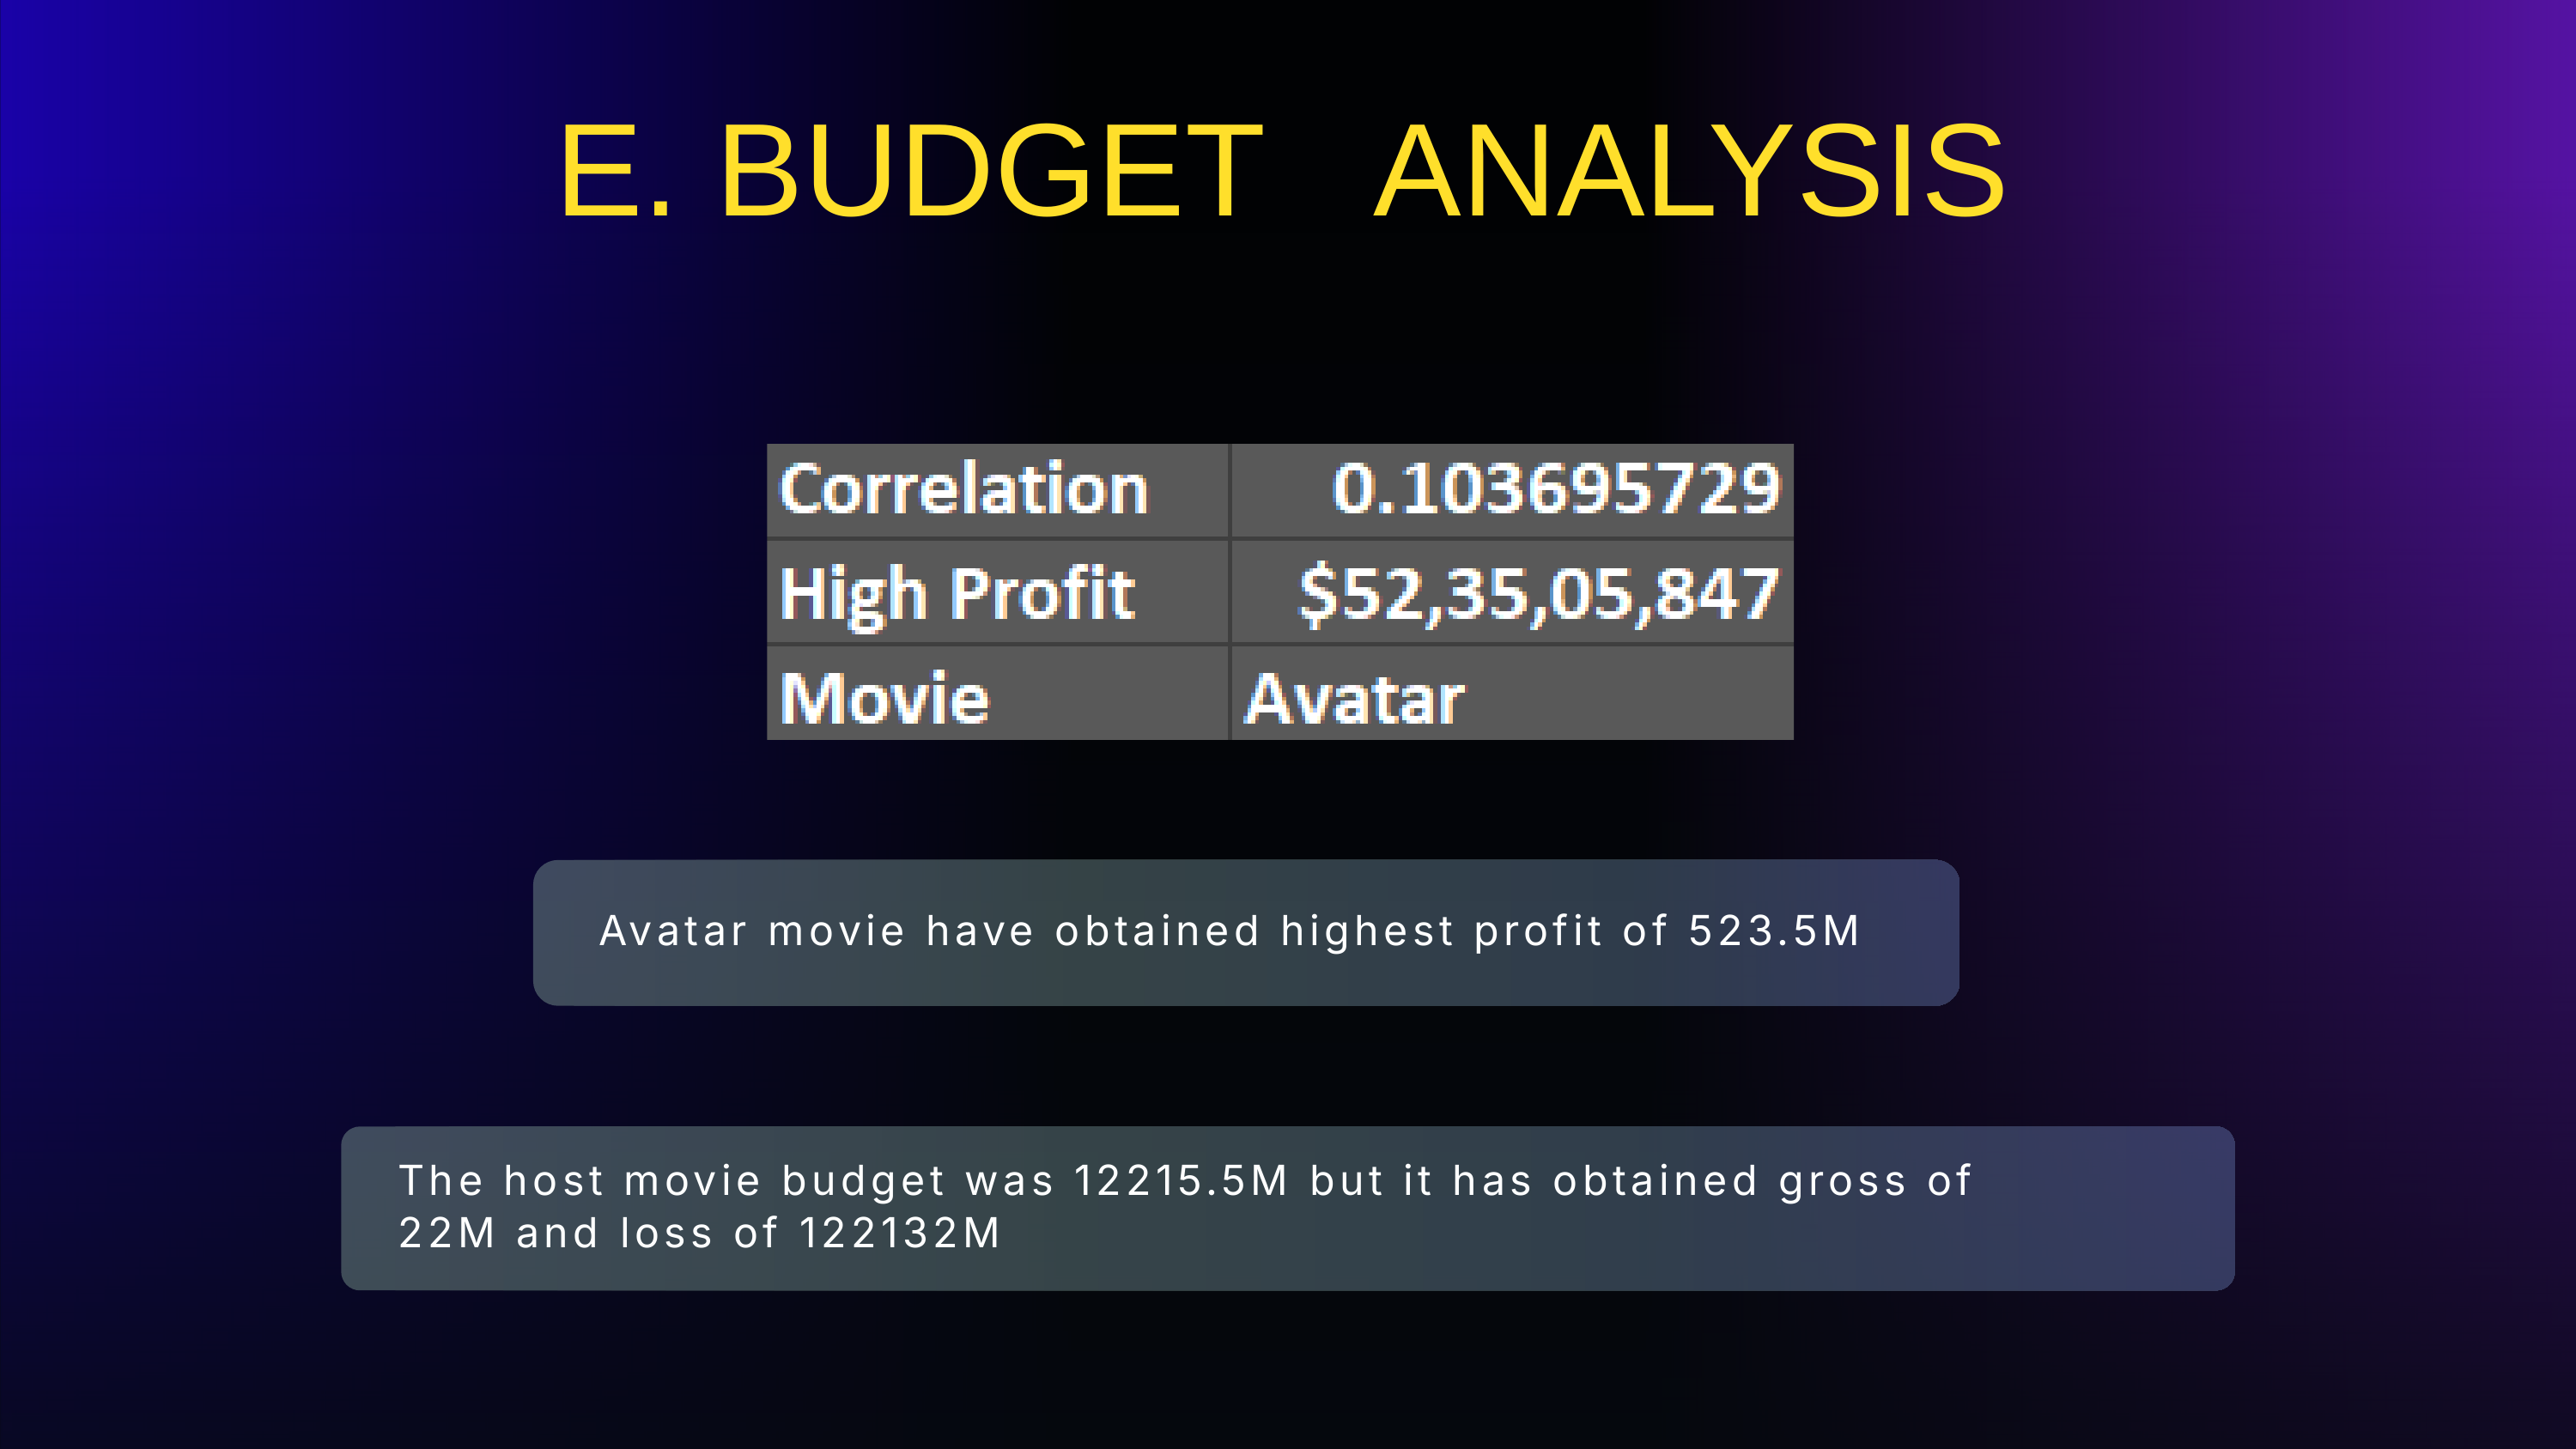

E. BUDGET
ANALYSIS

Avatar movie have obtained highest profit of 523.5M

The host movie budget was 12215.5M but it has obtained gross of 22M and loss of 122132M